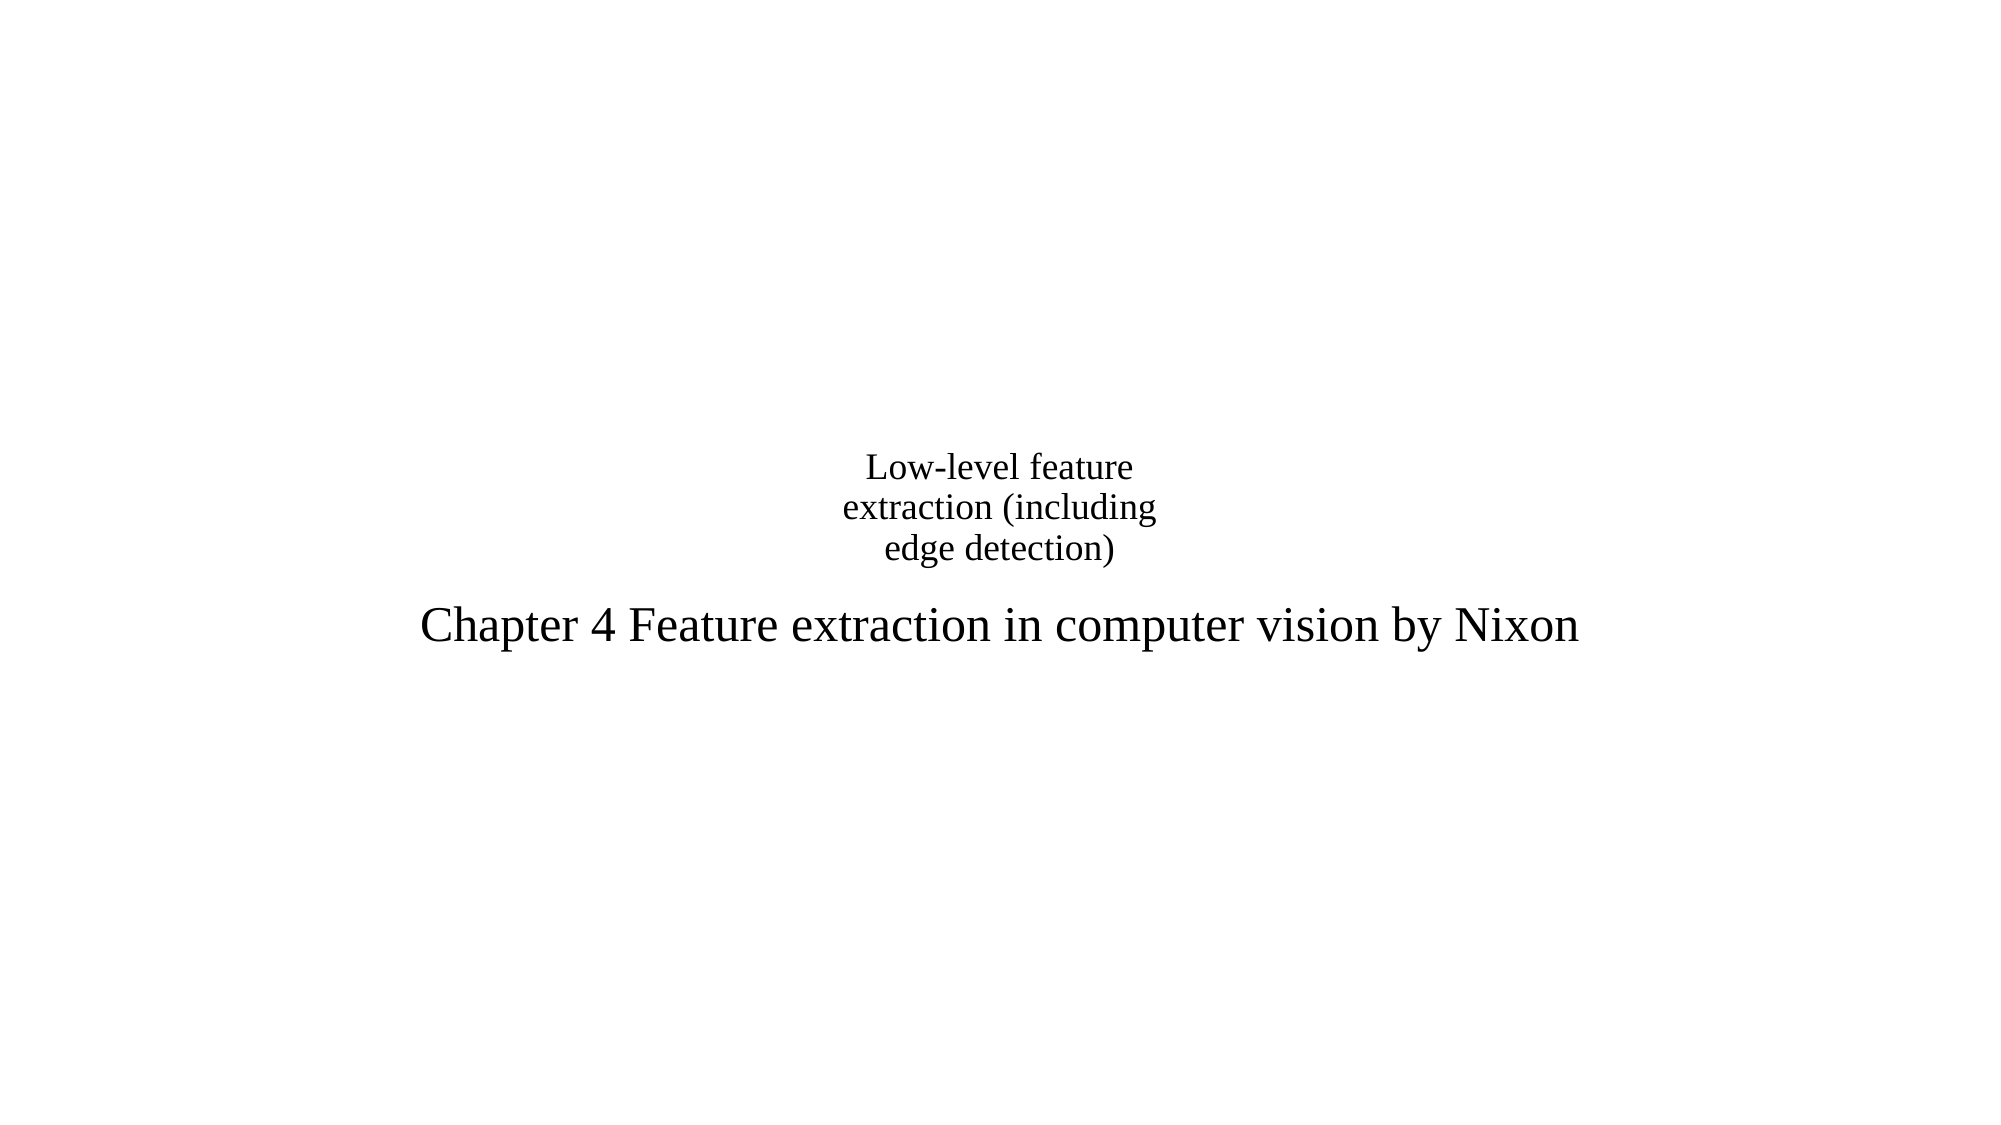

# Low-level feature extraction (including edge detection)
Chapter 4 Feature extraction in computer vision by Nixon